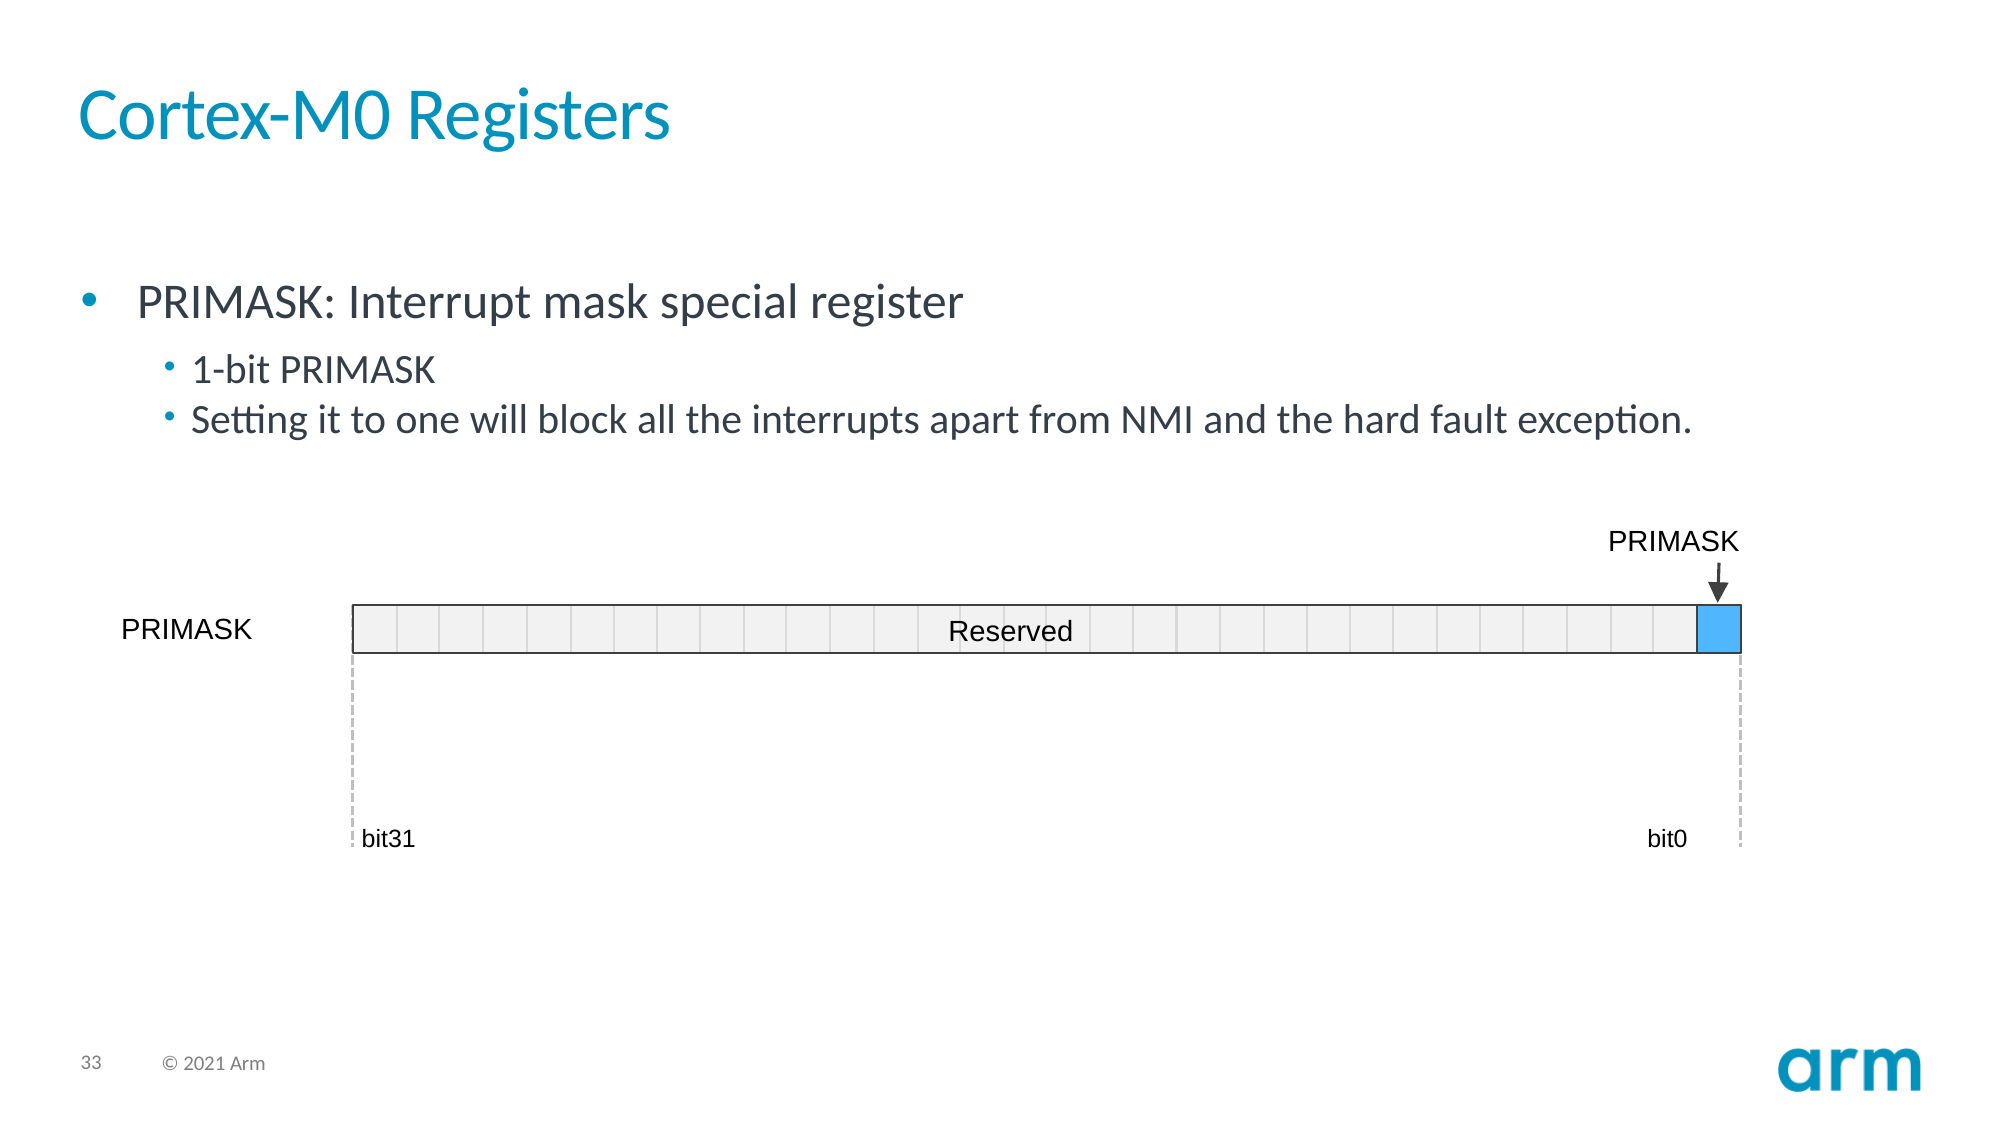

# Cortex-M0 Registers
PRIMASK: Interrupt mask special register
1-bit PRIMASK
Setting it to one will block all the interrupts apart from NMI and the hard fault exception.
PRIMASK
PRIMASK

Reserved
bit31
bit0